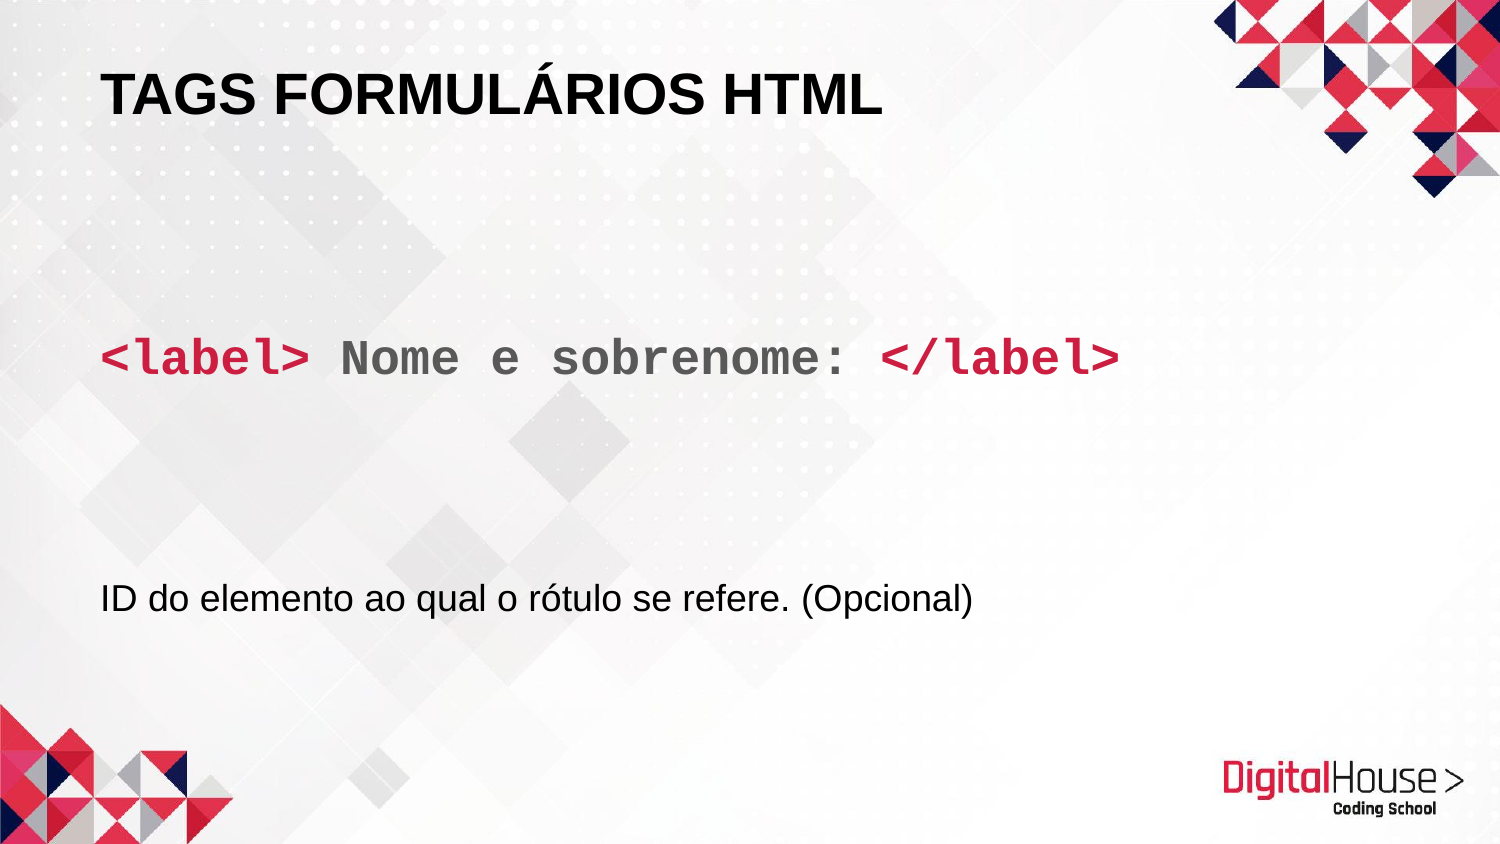

# TAGS FORMULÁRIOS HTML
<label> Nome e sobrenome: </label>
ID do elemento ao qual o rótulo se refere. (Opcional)